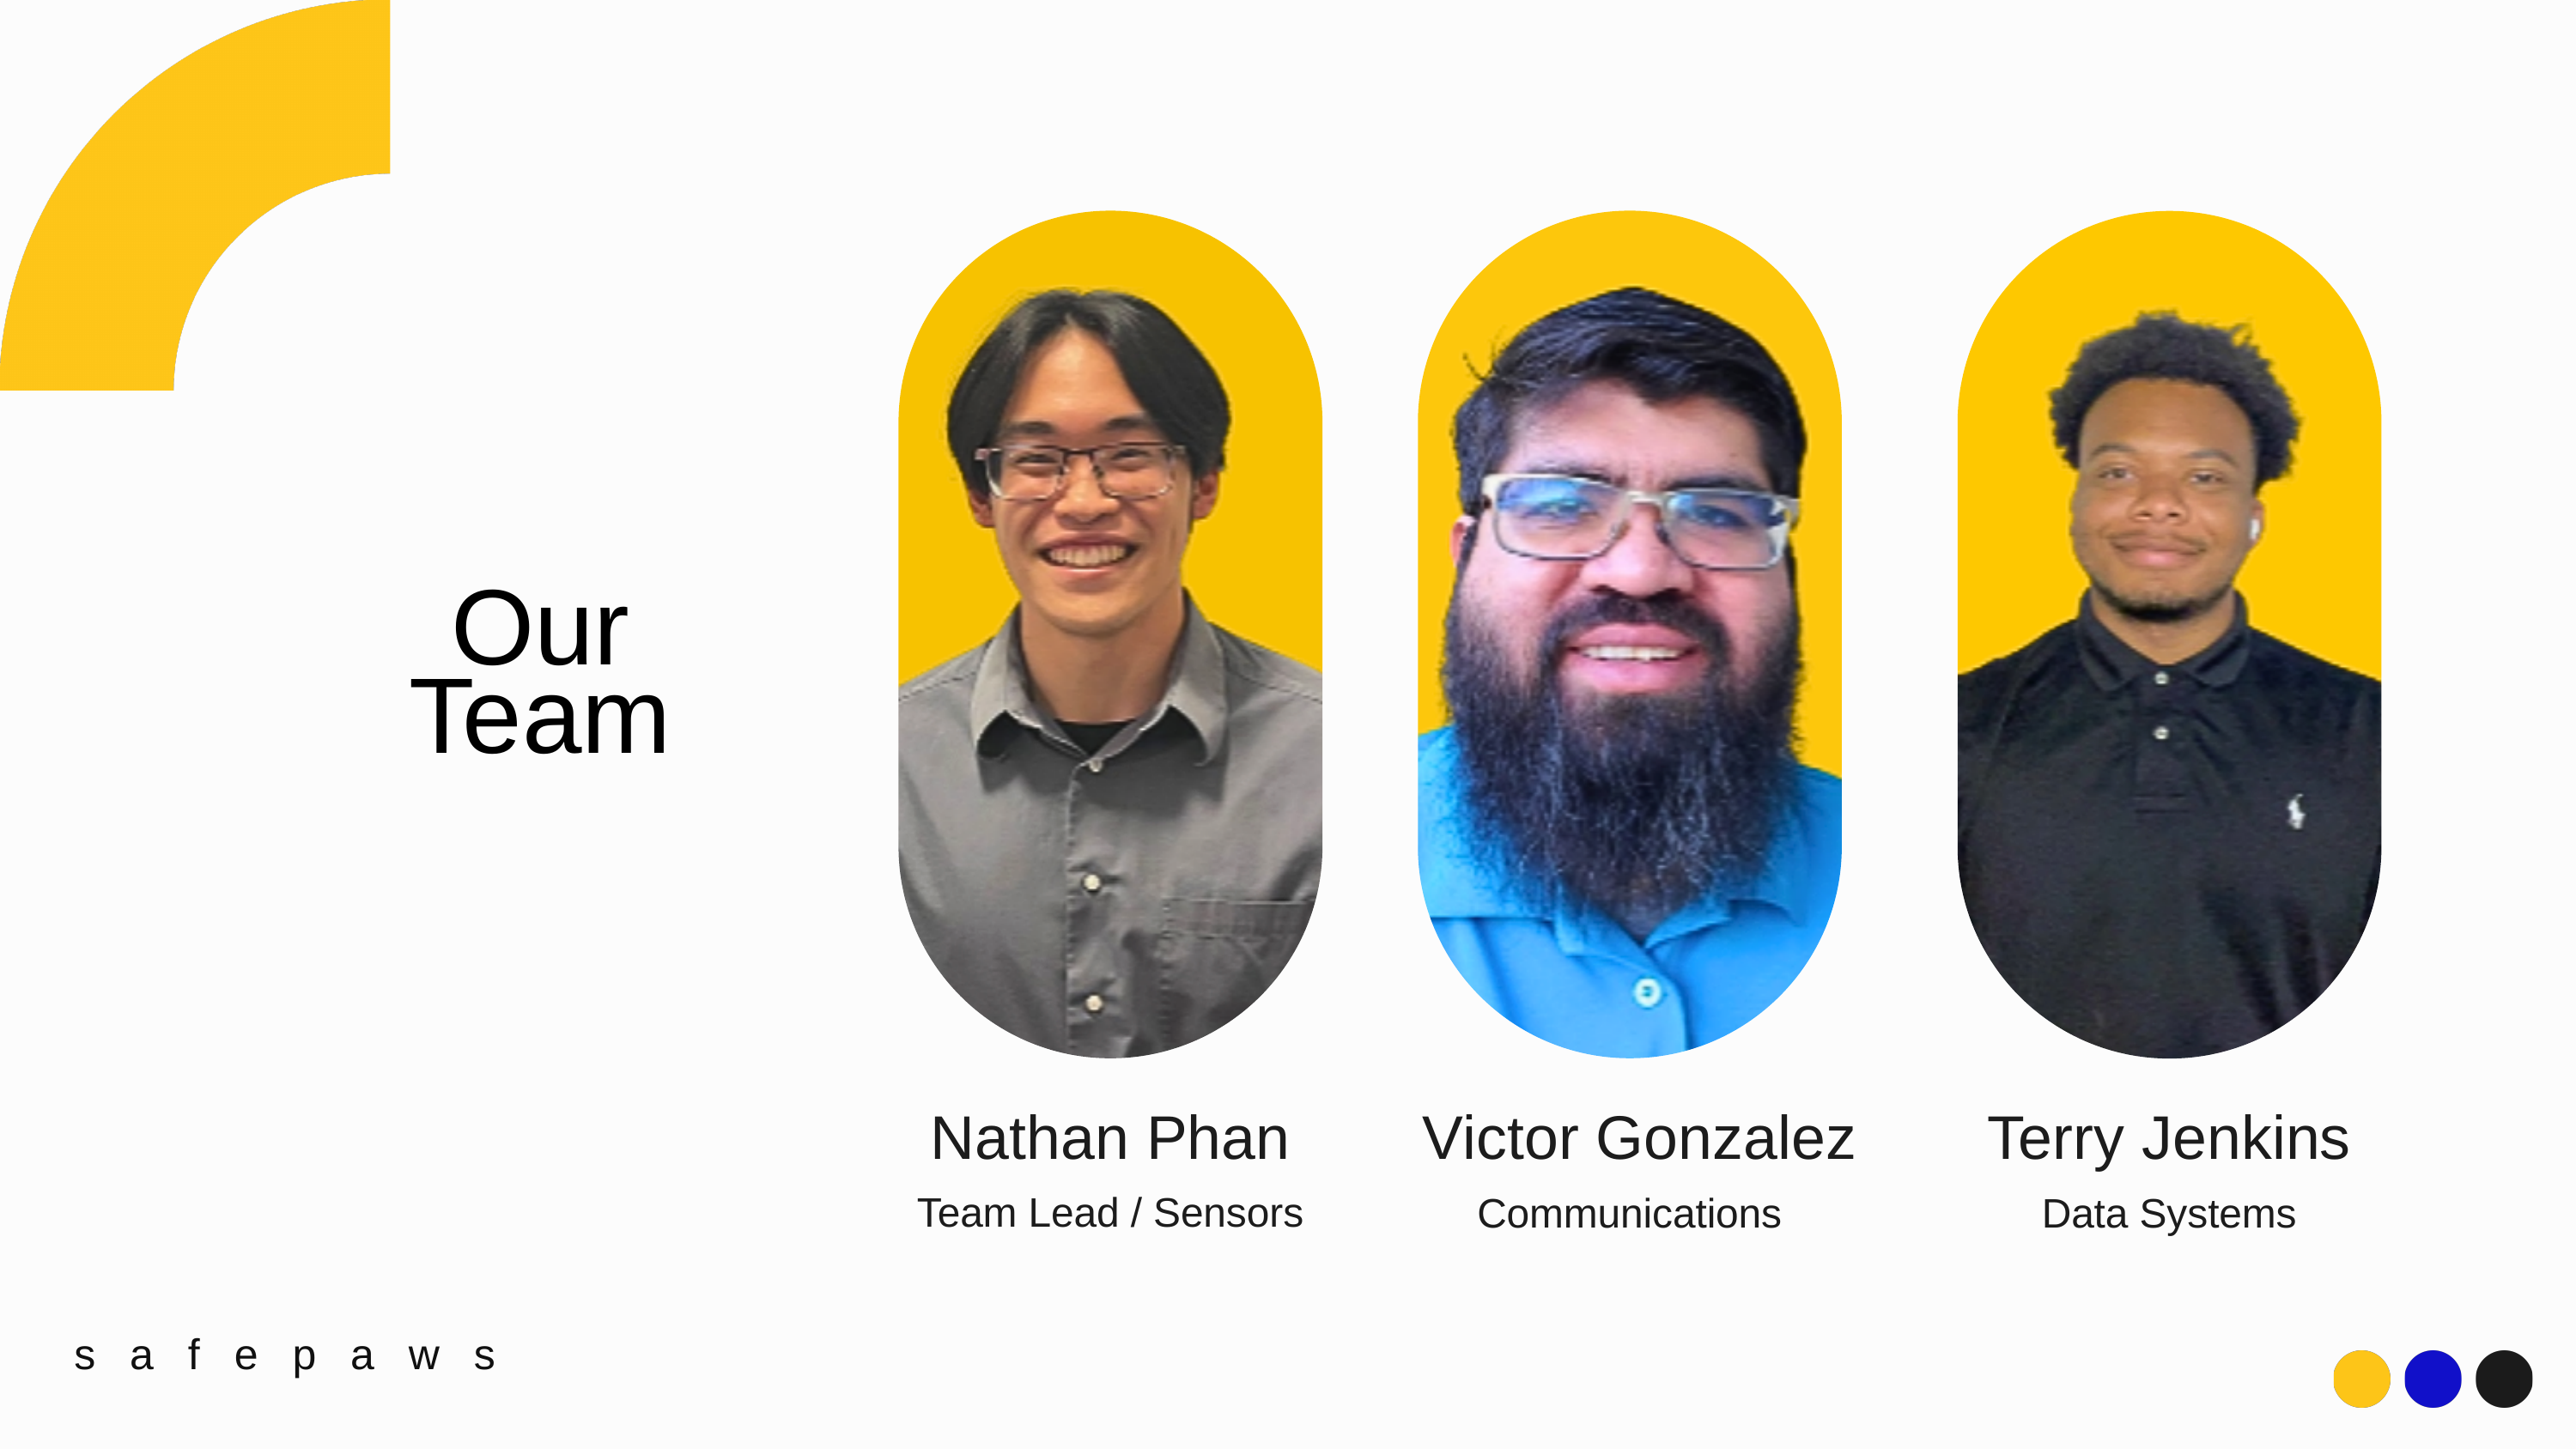

Our
Team
Nathan Phan
Victor Gonzalez
Terry Jenkins
Team Lead / Sensors
Communications
Data Systems
safepaws